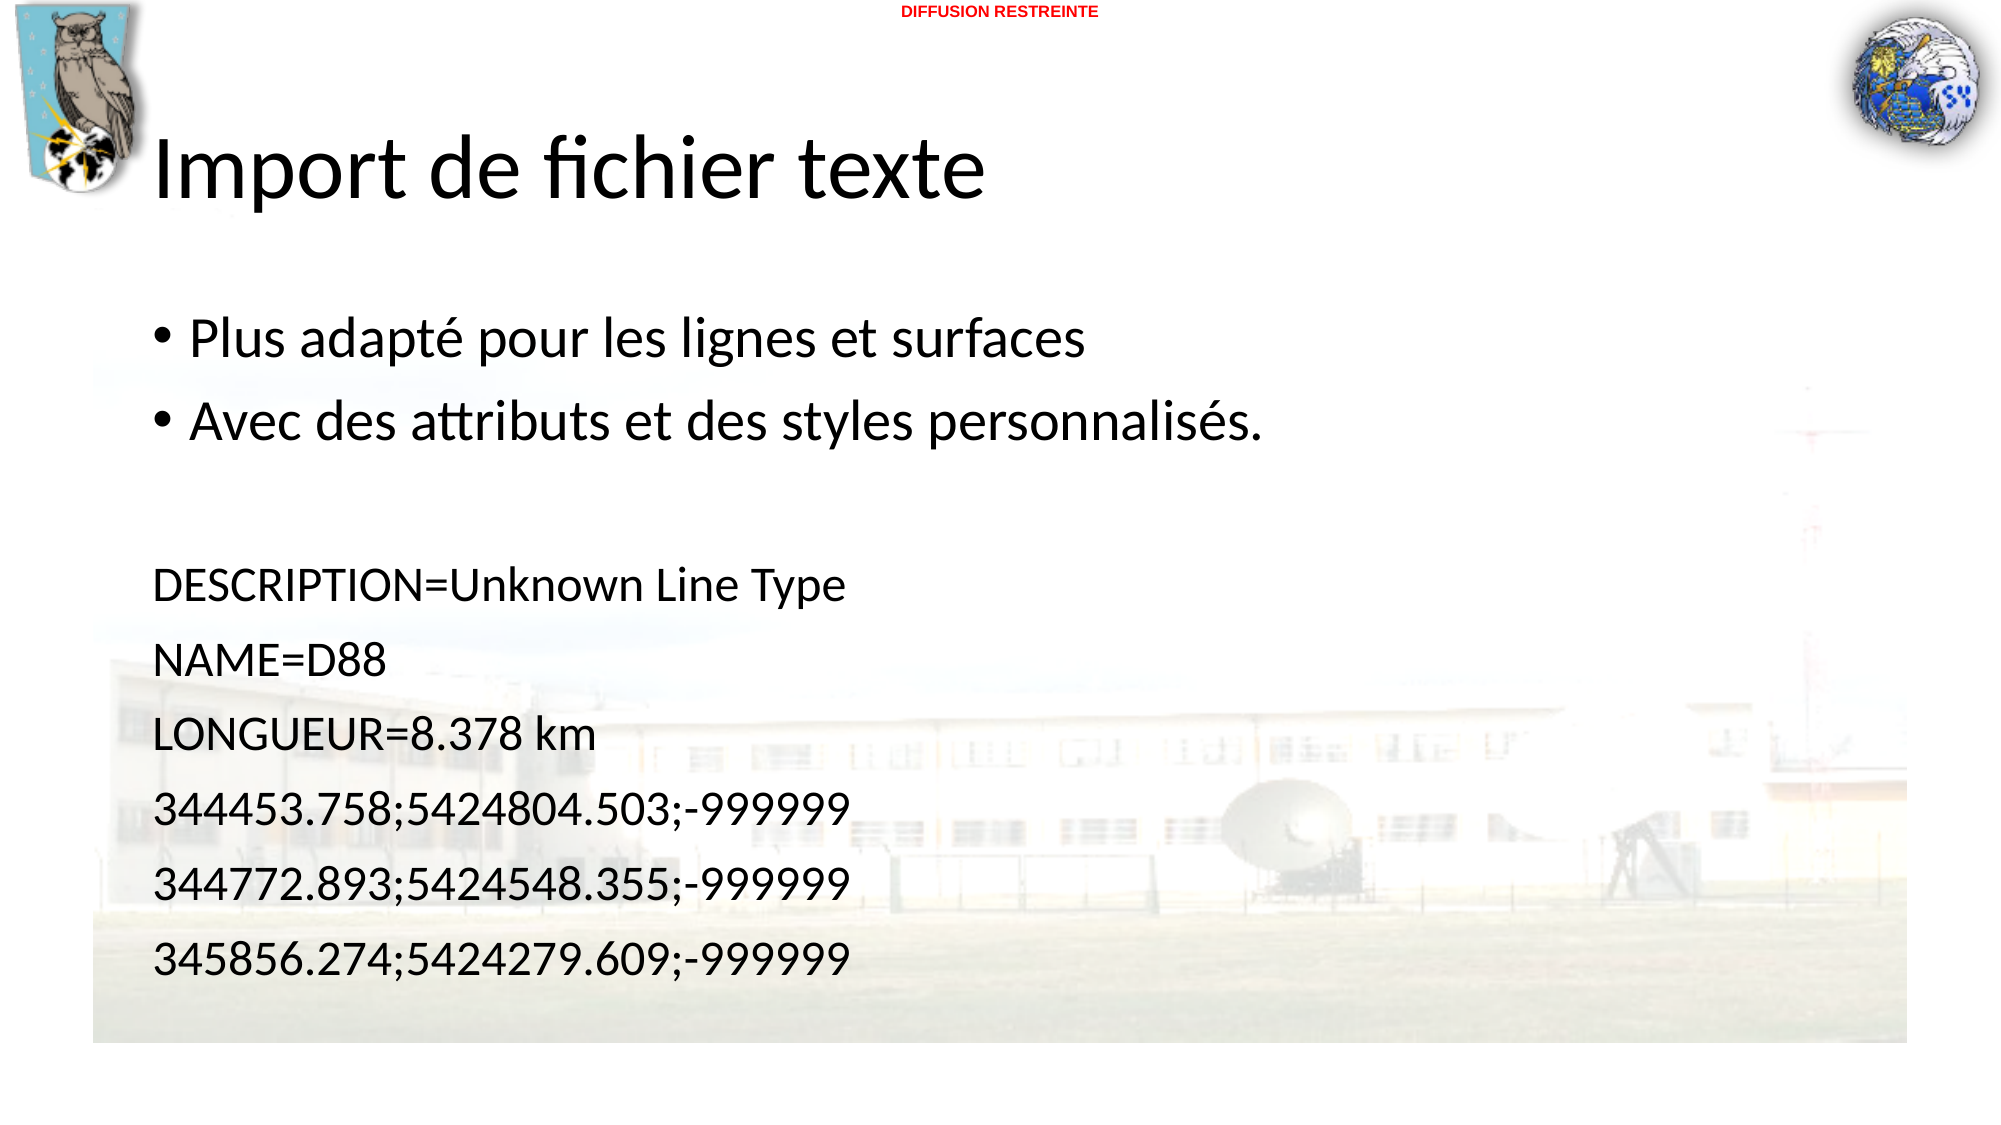

# Import de fichier texte
Plus adapté pour les lignes et surfaces
Avec des attributs et des styles personnalisés.

DESCRIPTION=Unknown Line Type
NAME=D88
LONGUEUR=8.378 km
344453.758;5424804.503;-999999
344772.893;5424548.355;-999999
345856.274;5424279.609;-999999